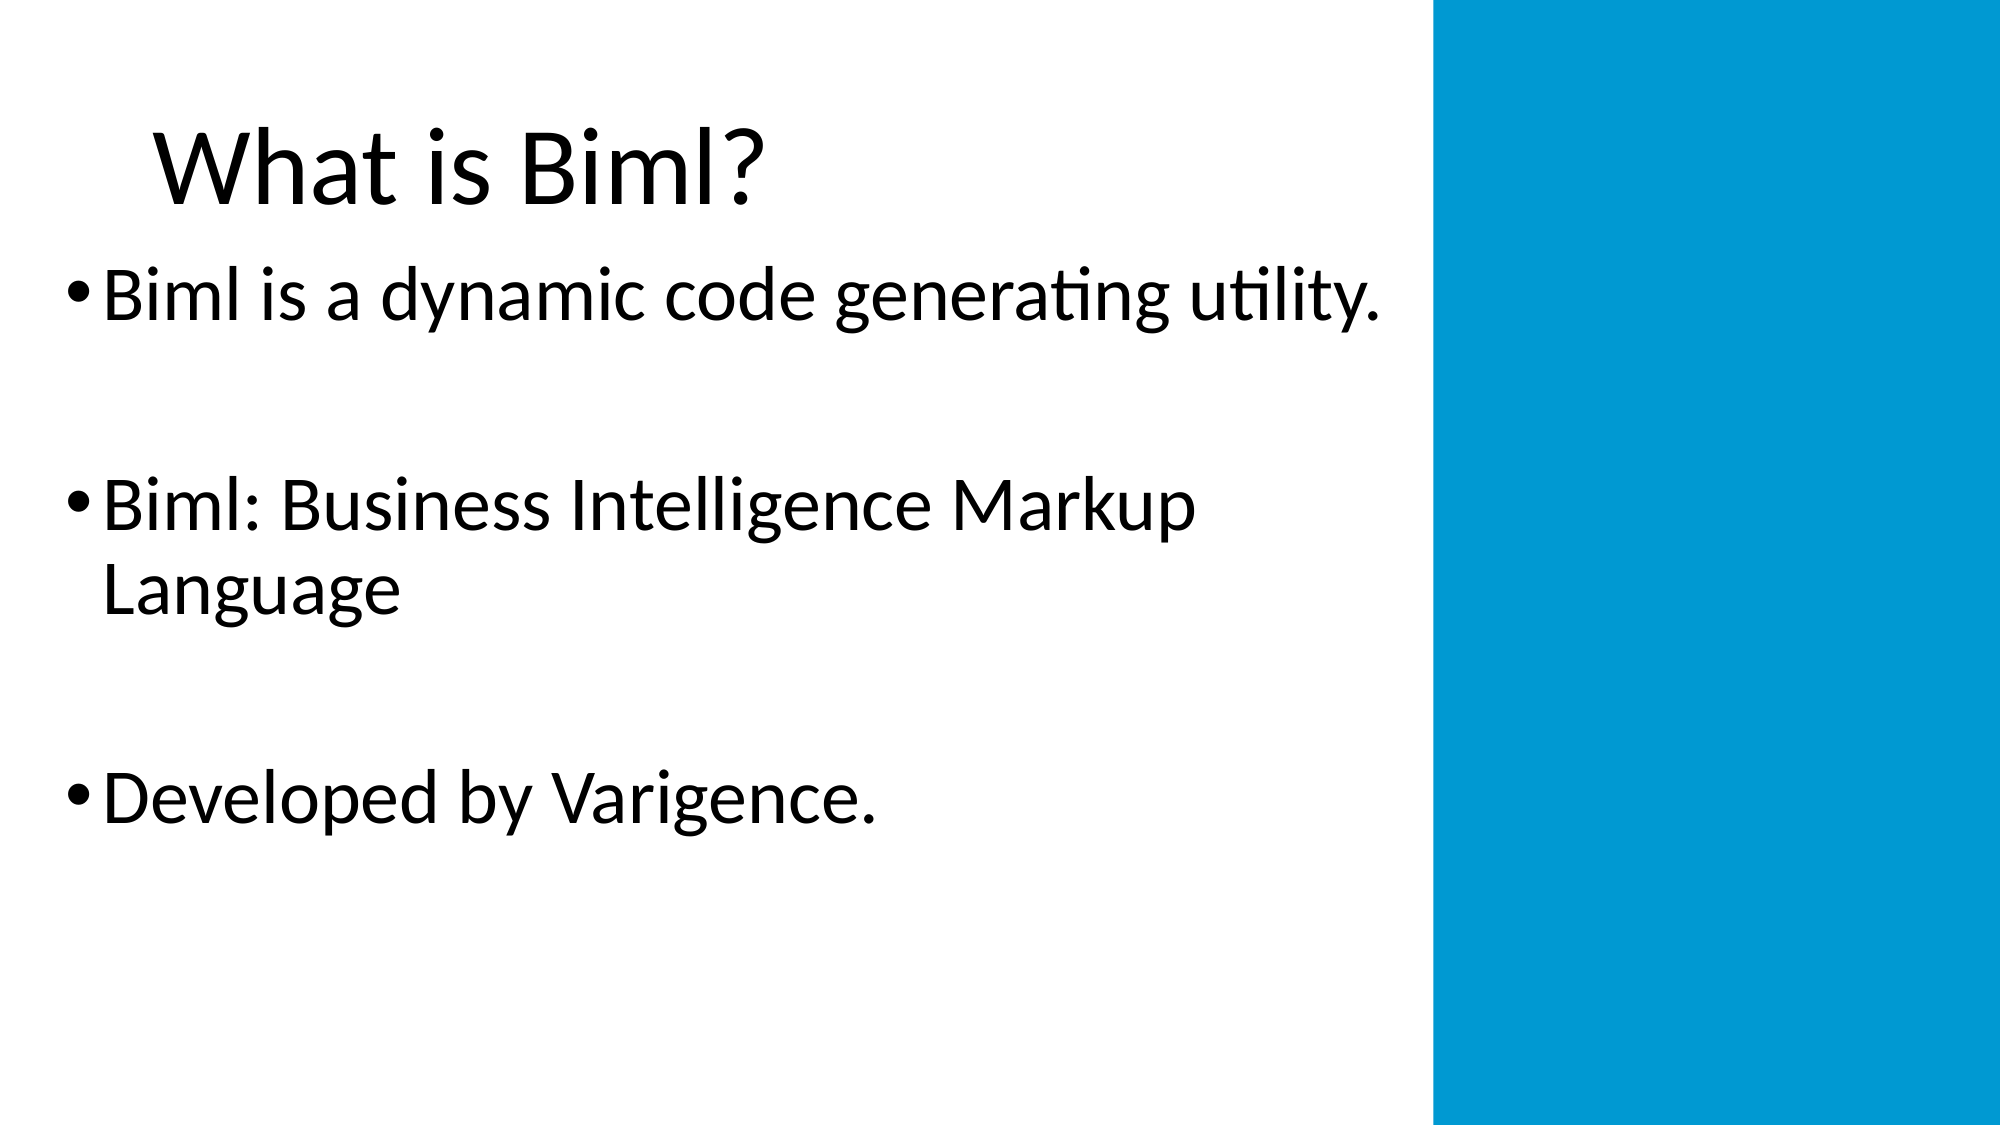

# What is Biml?
Biml is a dynamic code generating utility.

Biml: Business Intelligence Markup Language

Developed by Varigence.